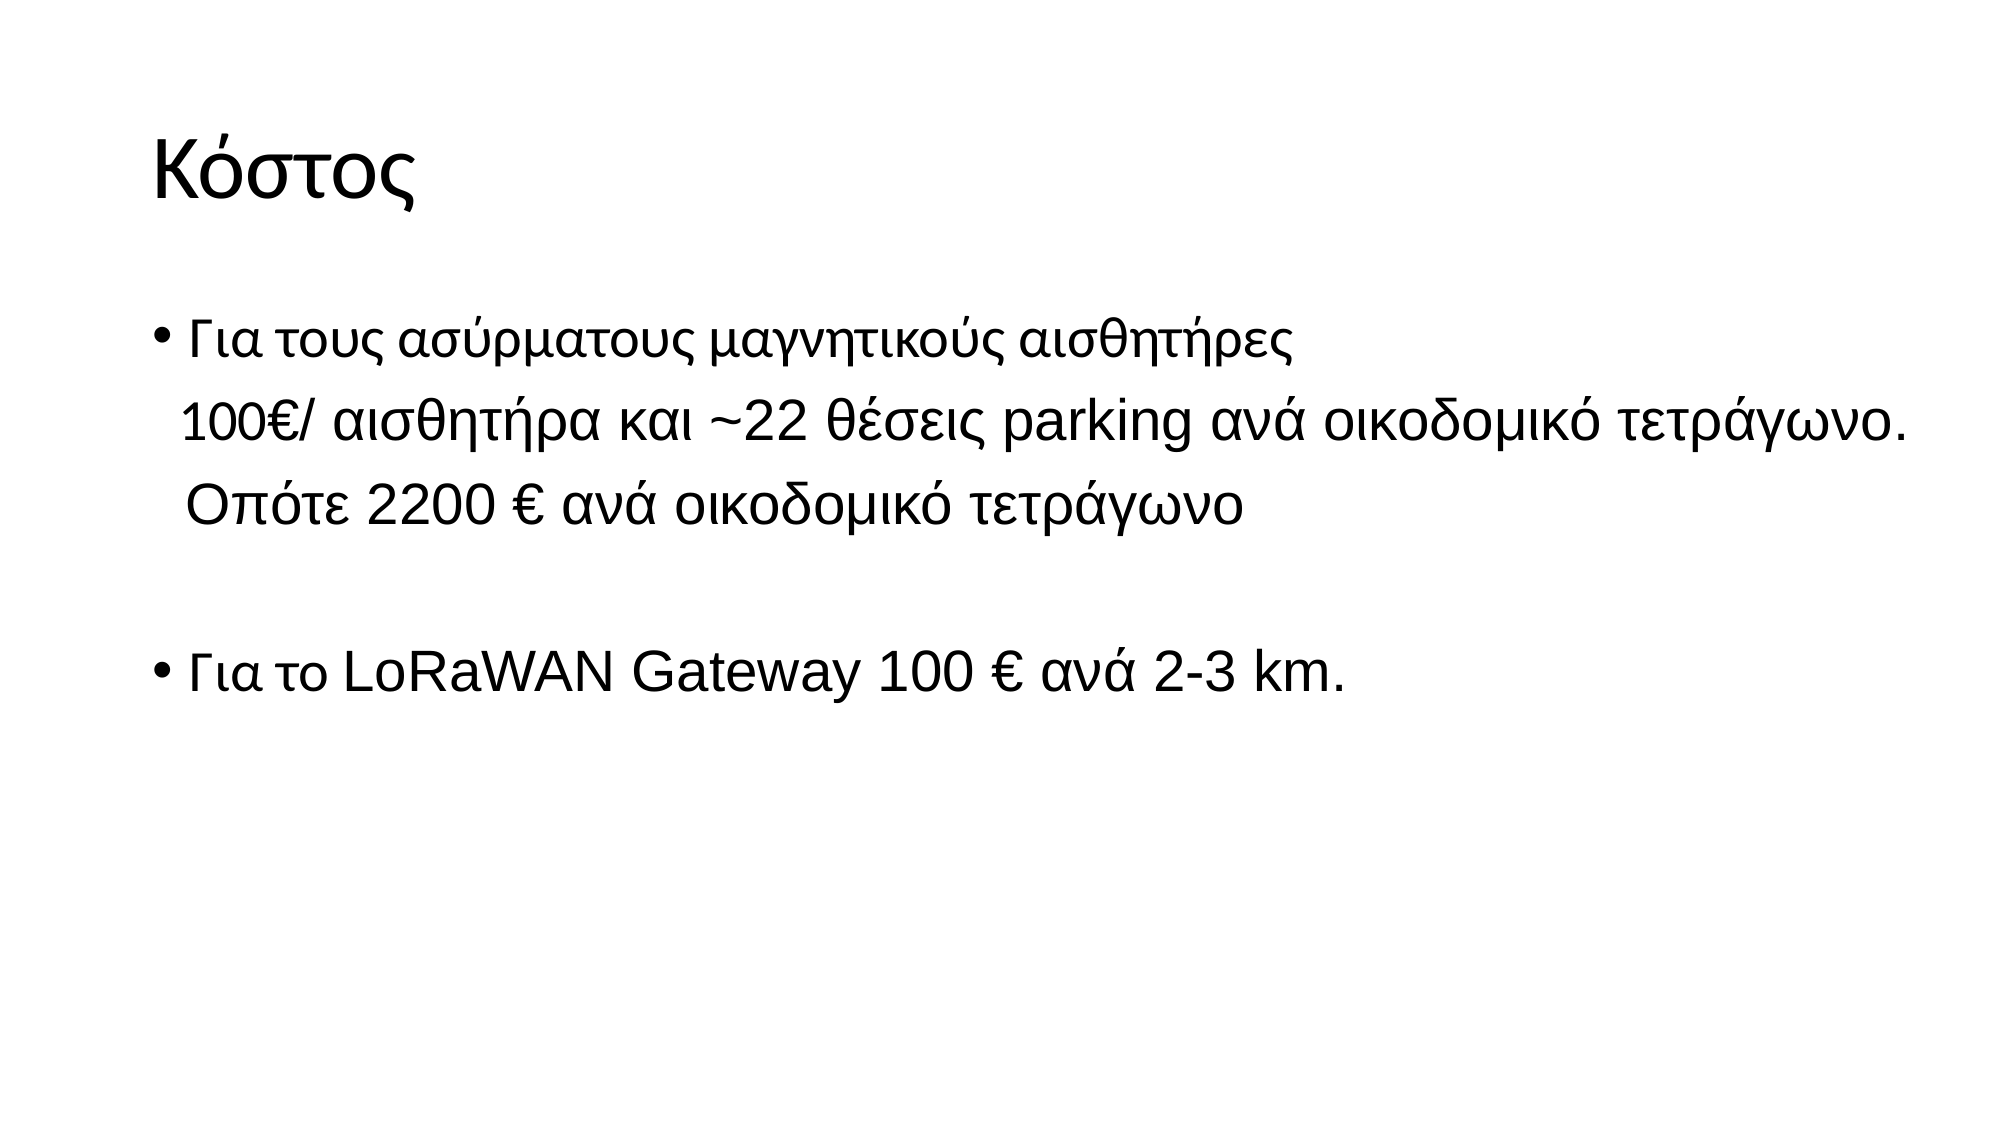

# Κόστος
Για τους ασύρματους μαγνητικούς αισθητήρες
  100€/ αισθητήρα και ~22 θέσεις parking ανά οικοδομικό τετράγωνο.
  Οπότε 2200 € ανά οικοδομικό τετράγωνο

Για το LoRaWAN Gateway 100 € ανά 2-3 km.